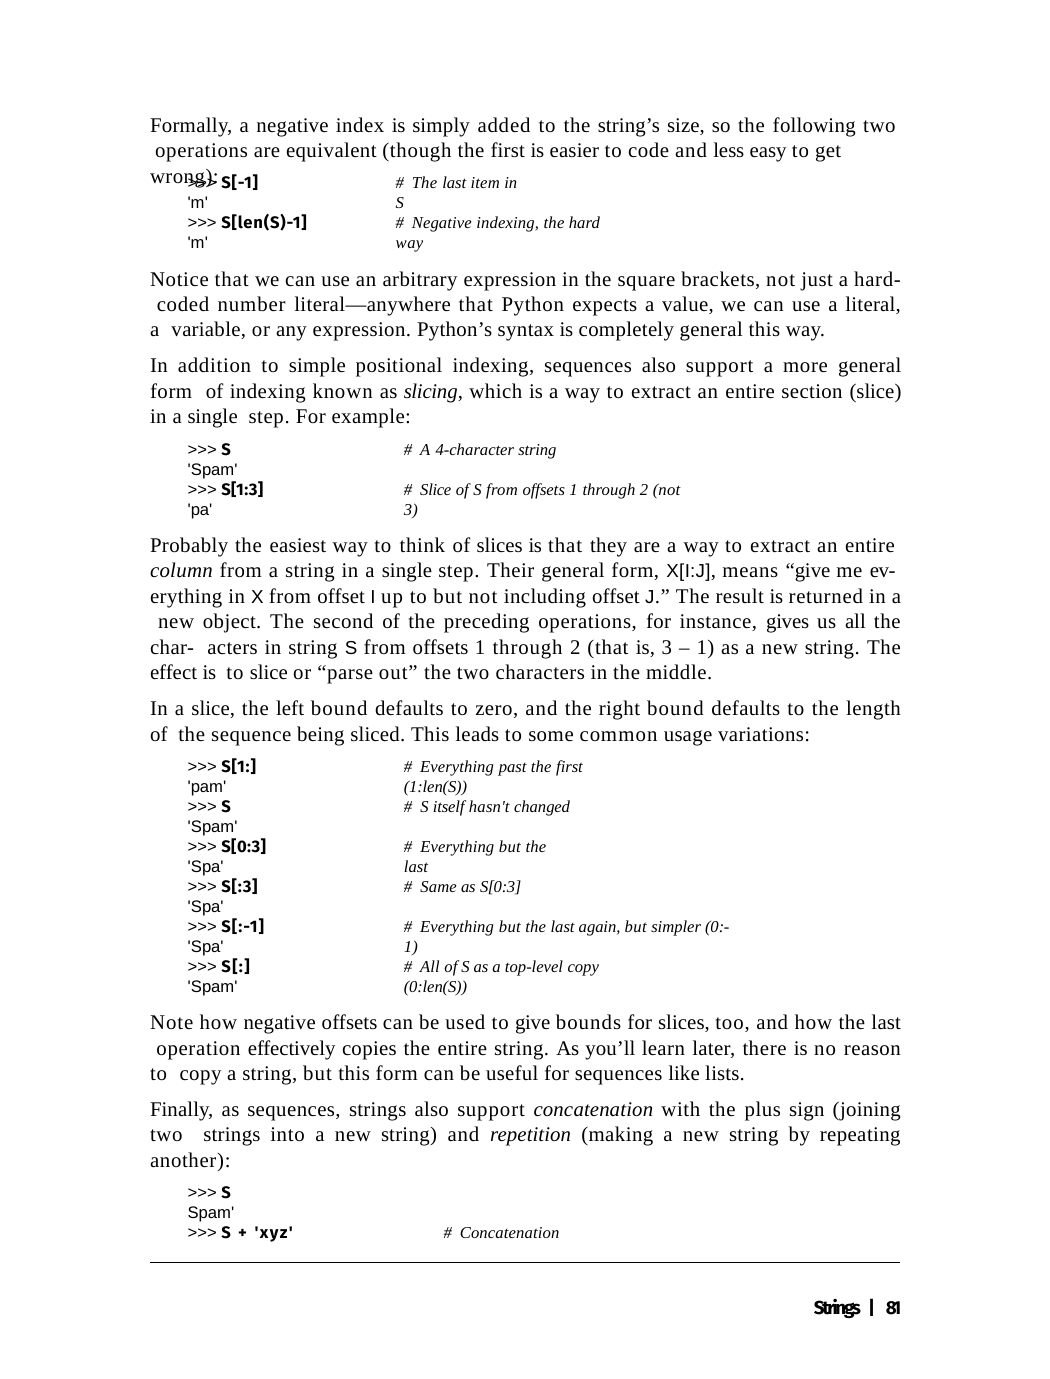

Formally, a negative index is simply added to the string’s size, so the following two  operations are equivalent (though the first is easier to code and less easy to get wrong):
>>> S[-1]
'm'
>>> S[len(S)-1]
'm'
# The last item in S
# Negative indexing, the hard way
Notice that we can use an arbitrary expression in the square brackets, not just a hard-  coded number literal—anywhere that Python expects a value, we can use a literal, a  variable, or any expression. Python’s syntax is completely general this way.
In addition to simple positional indexing, sequences also support a more general form  of indexing known as slicing, which is a way to extract an entire section (slice) in a single  step. For example:
>>> S
'Spam'
>>> S[1:3]
'pa'
# A 4-character string
# Slice of S from offsets 1 through 2 (not 3)
Probably the easiest way to think of slices is that they are a way to extract an entire  column from a string in a single step. Their general form, X[I:J], means “give me ev-  erything in X from offset I up to but not including offset J.” The result is returned in a  new object. The second of the preceding operations, for instance, gives us all the char-  acters in string S from offsets 1 through 2 (that is, 3 – 1) as a new string. The effect is  to slice or “parse out” the two characters in the middle.
In a slice, the left bound defaults to zero, and the right bound defaults to the length of  the sequence being sliced. This leads to some common usage variations:
>>> S[1:]
'pam'
>>> S
'Spam'
>>> S[0:3]
'Spa'
>>> S[:3]
'Spa'
>>> S[:-1]
'Spa'
>>> S[:]
'Spam'
# Everything past the first (1:len(S))
# S itself hasn't changed
# Everything but the last
# Same as S[0:3]
# Everything but the last again, but simpler (0:-1)
# All of S as a top-level copy (0:len(S))
Note how negative offsets can be used to give bounds for slices, too, and how the last  operation effectively copies the entire string. As you’ll learn later, there is no reason to  copy a string, but this form can be useful for sequences like lists.
Finally, as sequences, strings also support concatenation with the plus sign (joining two  strings into a new string) and repetition (making a new string by repeating another):
>>> S
Spam'
>>> S + 'xyz'	# Concatenation

Strings | 81